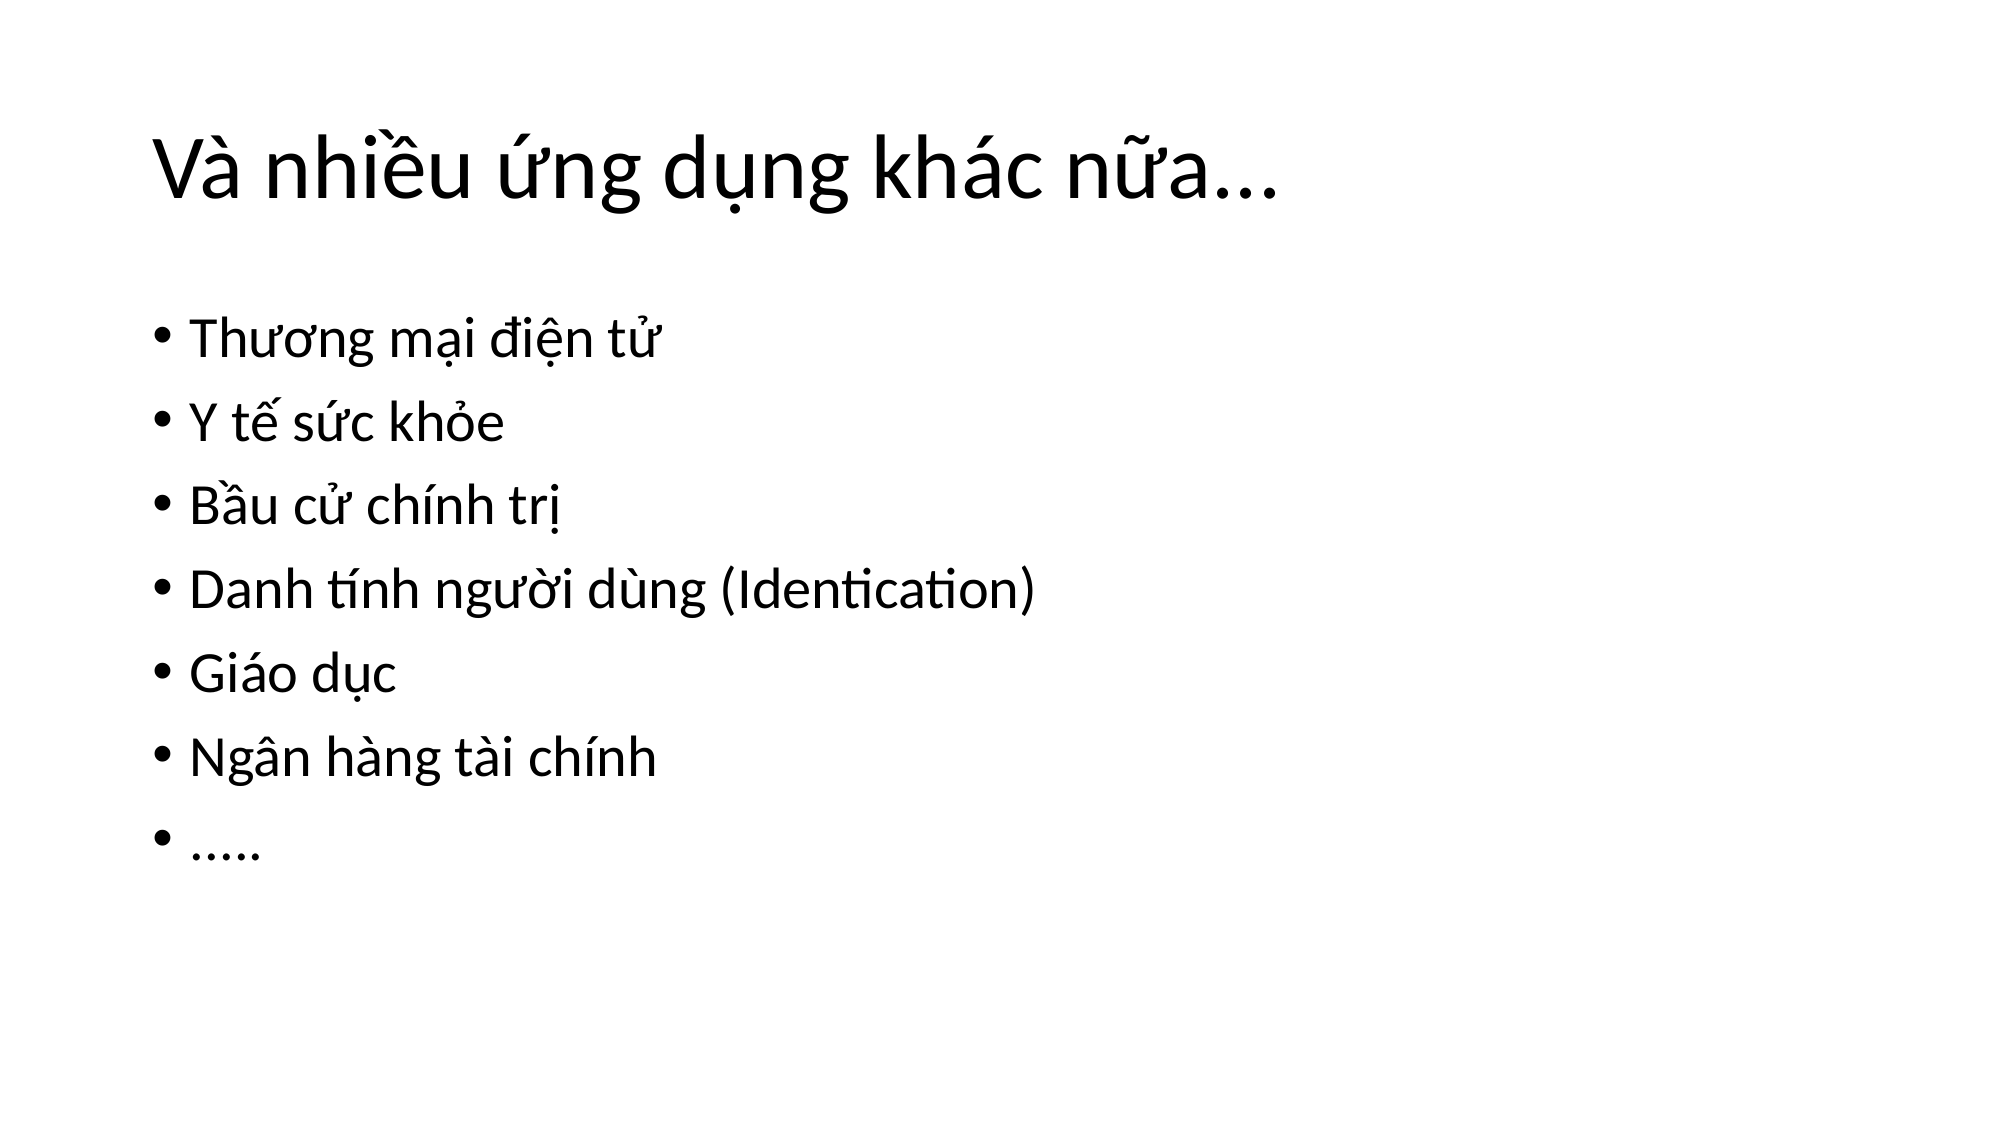

# Và nhiều ứng dụng khác nữa...
Thương mại điện tử
Y tế sức khỏe
Bầu cử chính trị
Danh tính người dùng (Identication)
Giáo dục
Ngân hàng tài chính
.....